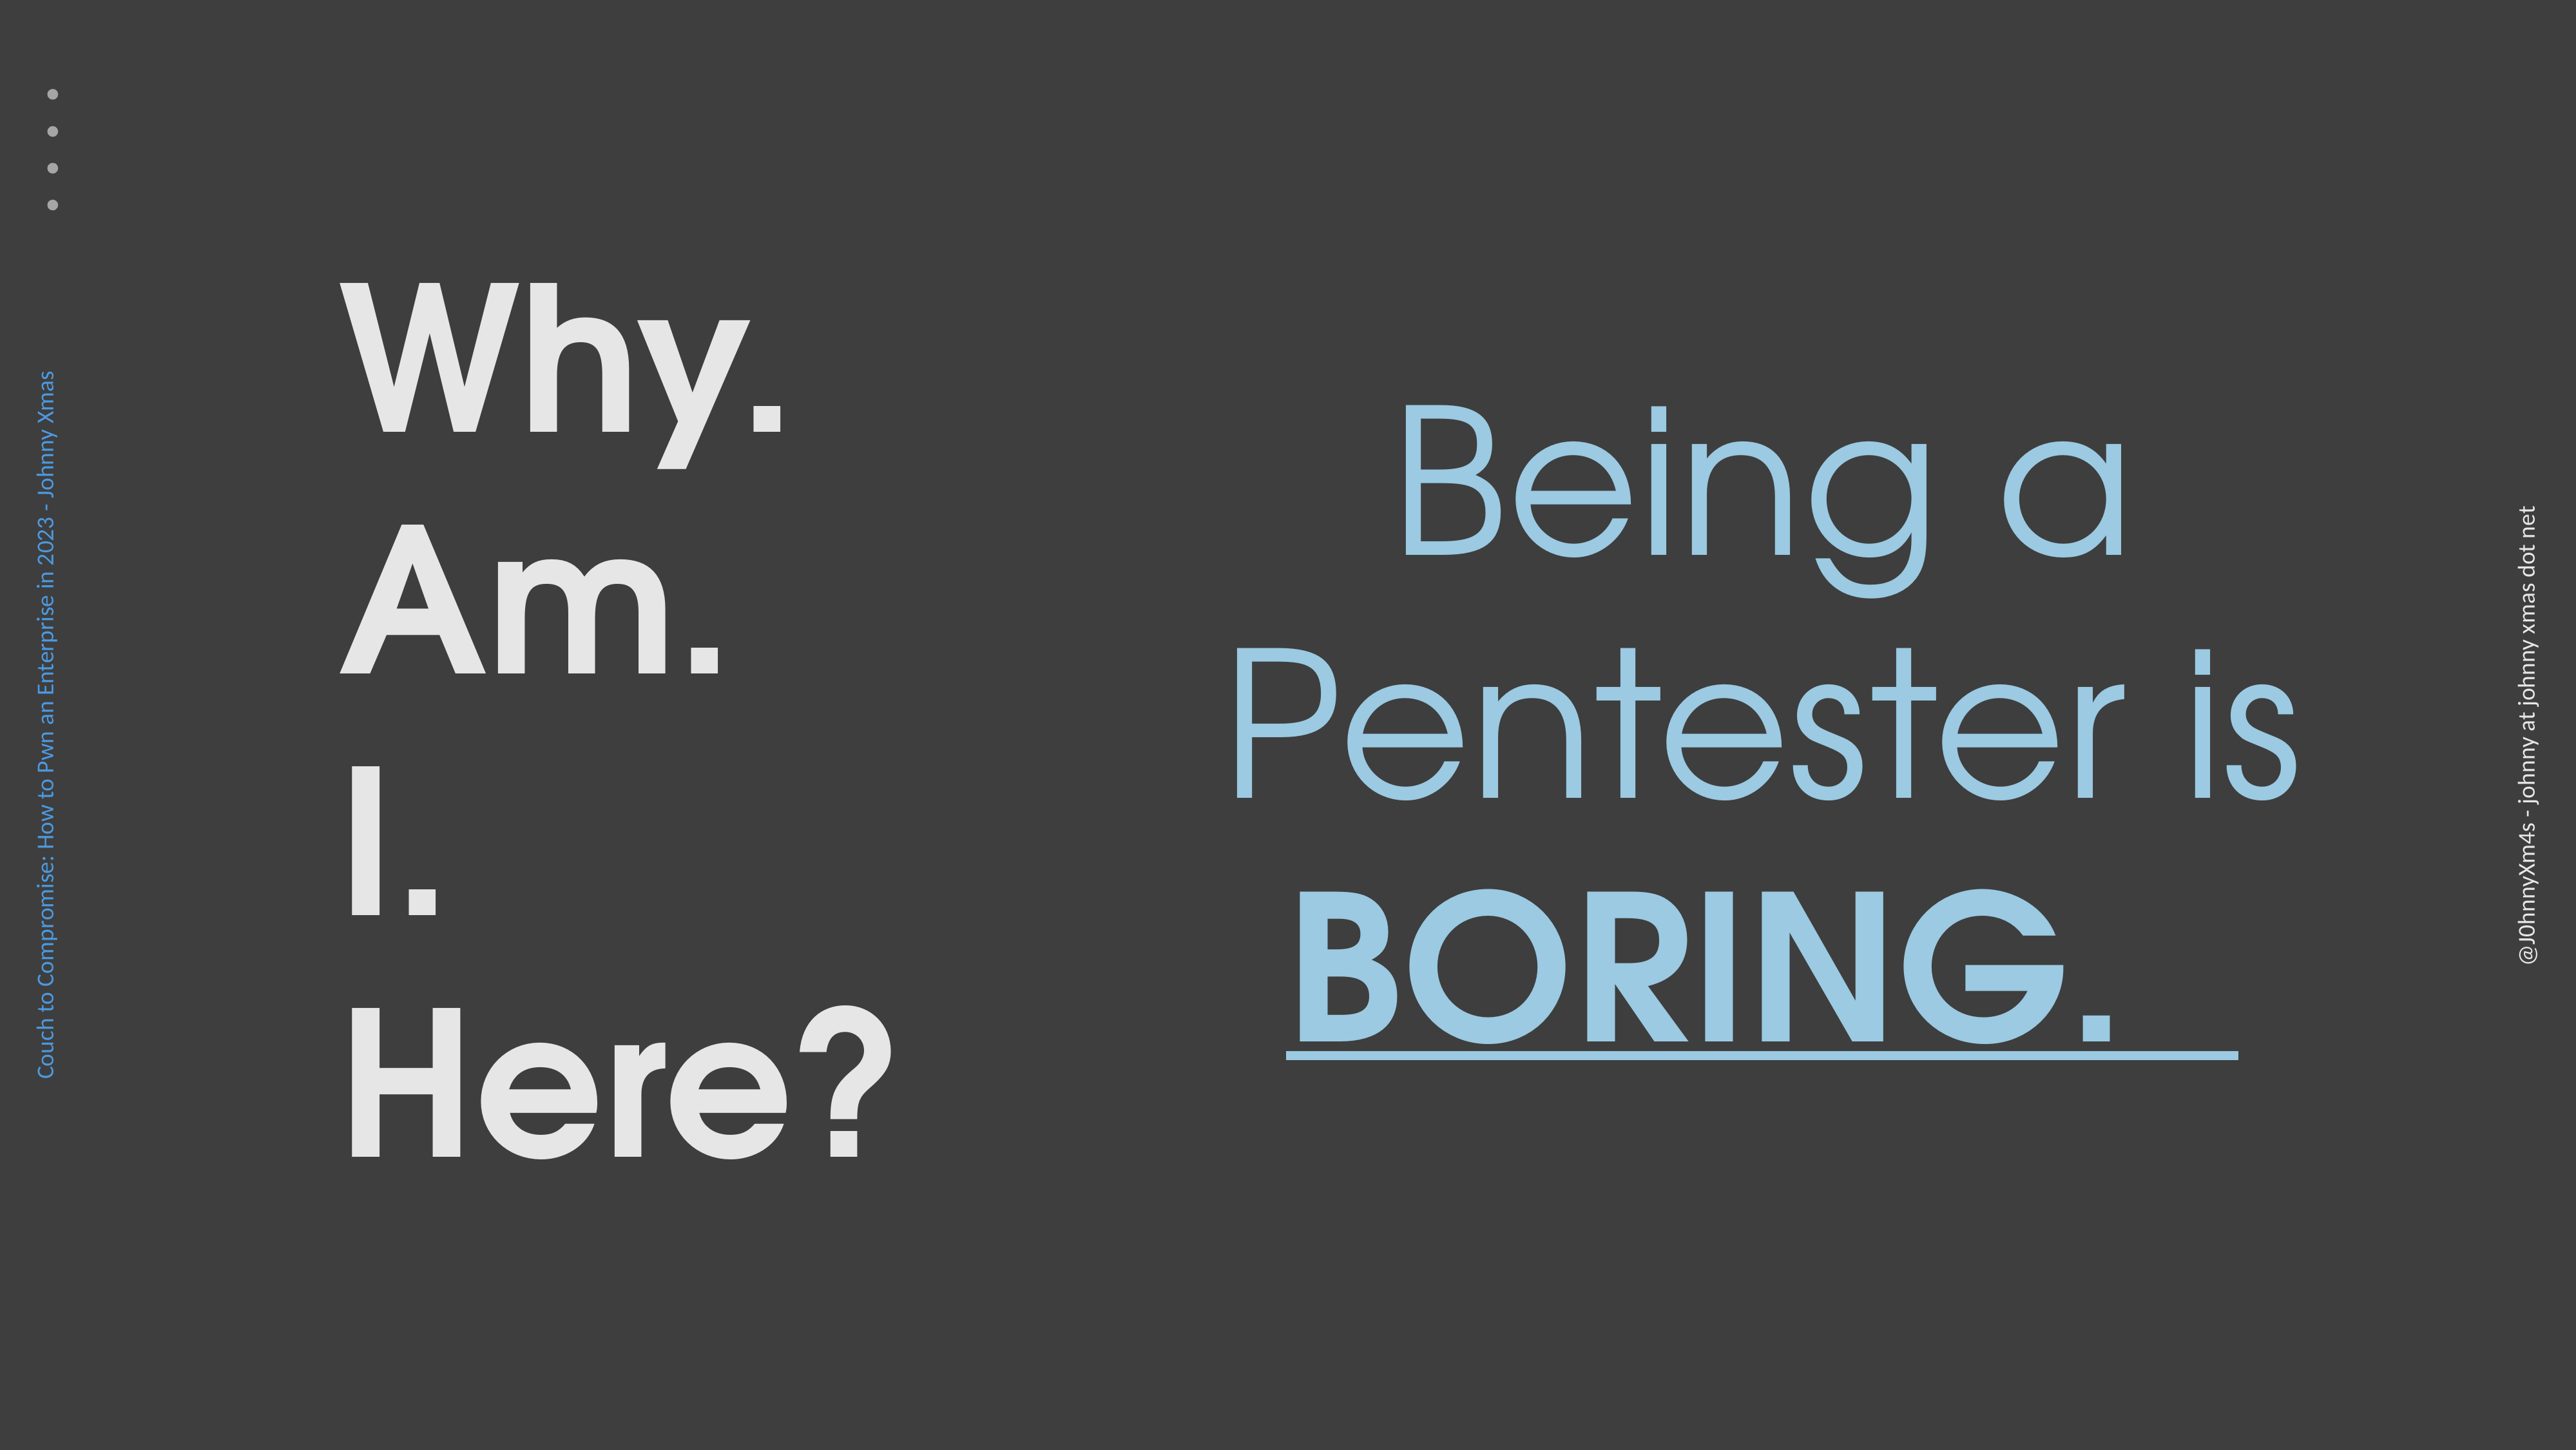

Why.
Am.
I.
Here?
Being a Pentester is BORING.
4